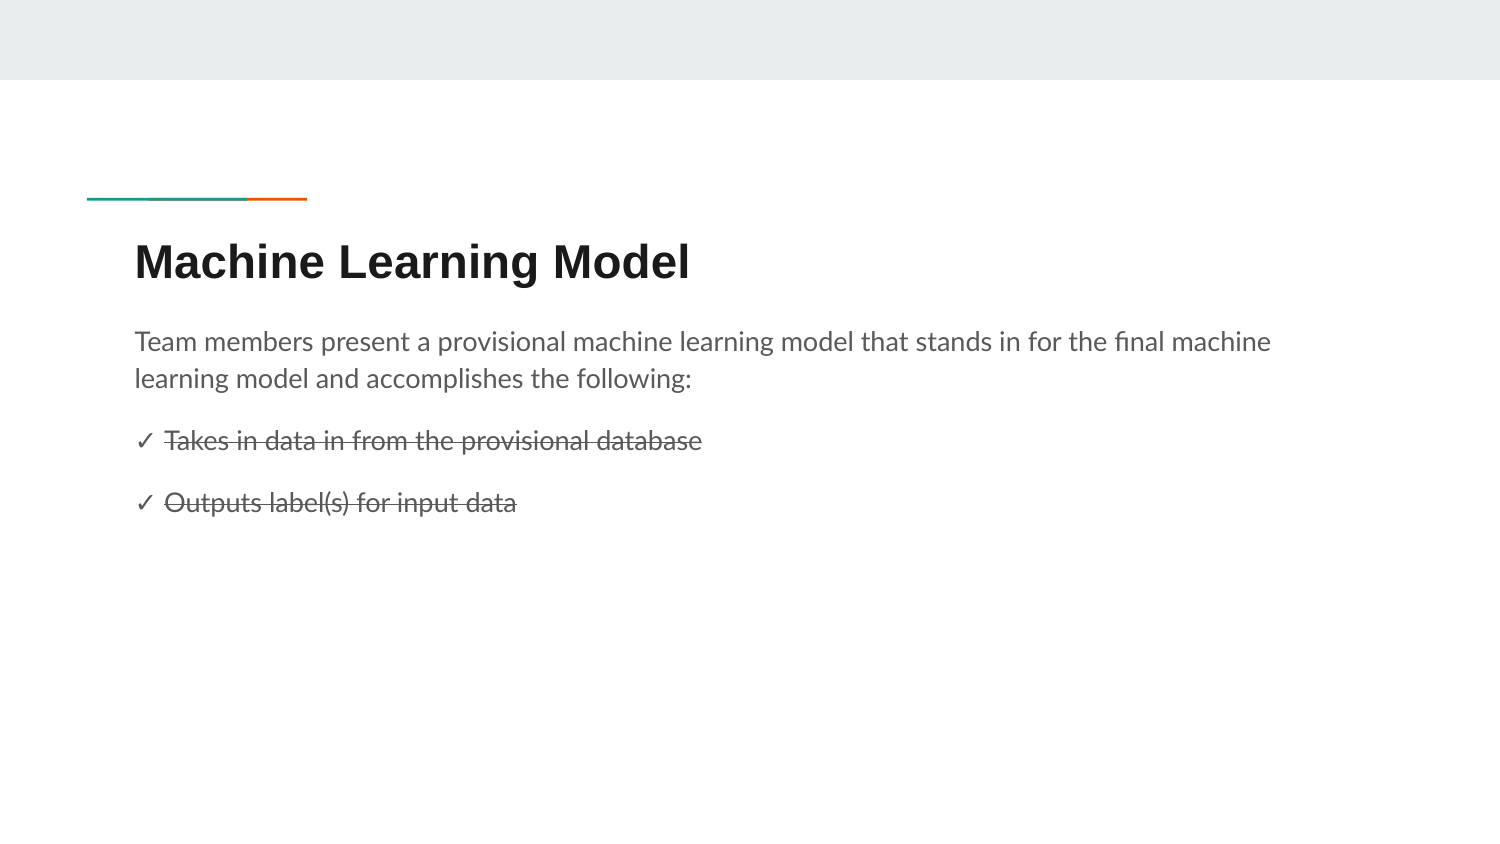

# Machine Learning Model
Team members present a provisional machine learning model that stands in for the final machine learning model and accomplishes the following:
✓ Takes in data in from the provisional database
✓ Outputs label(s) for input data